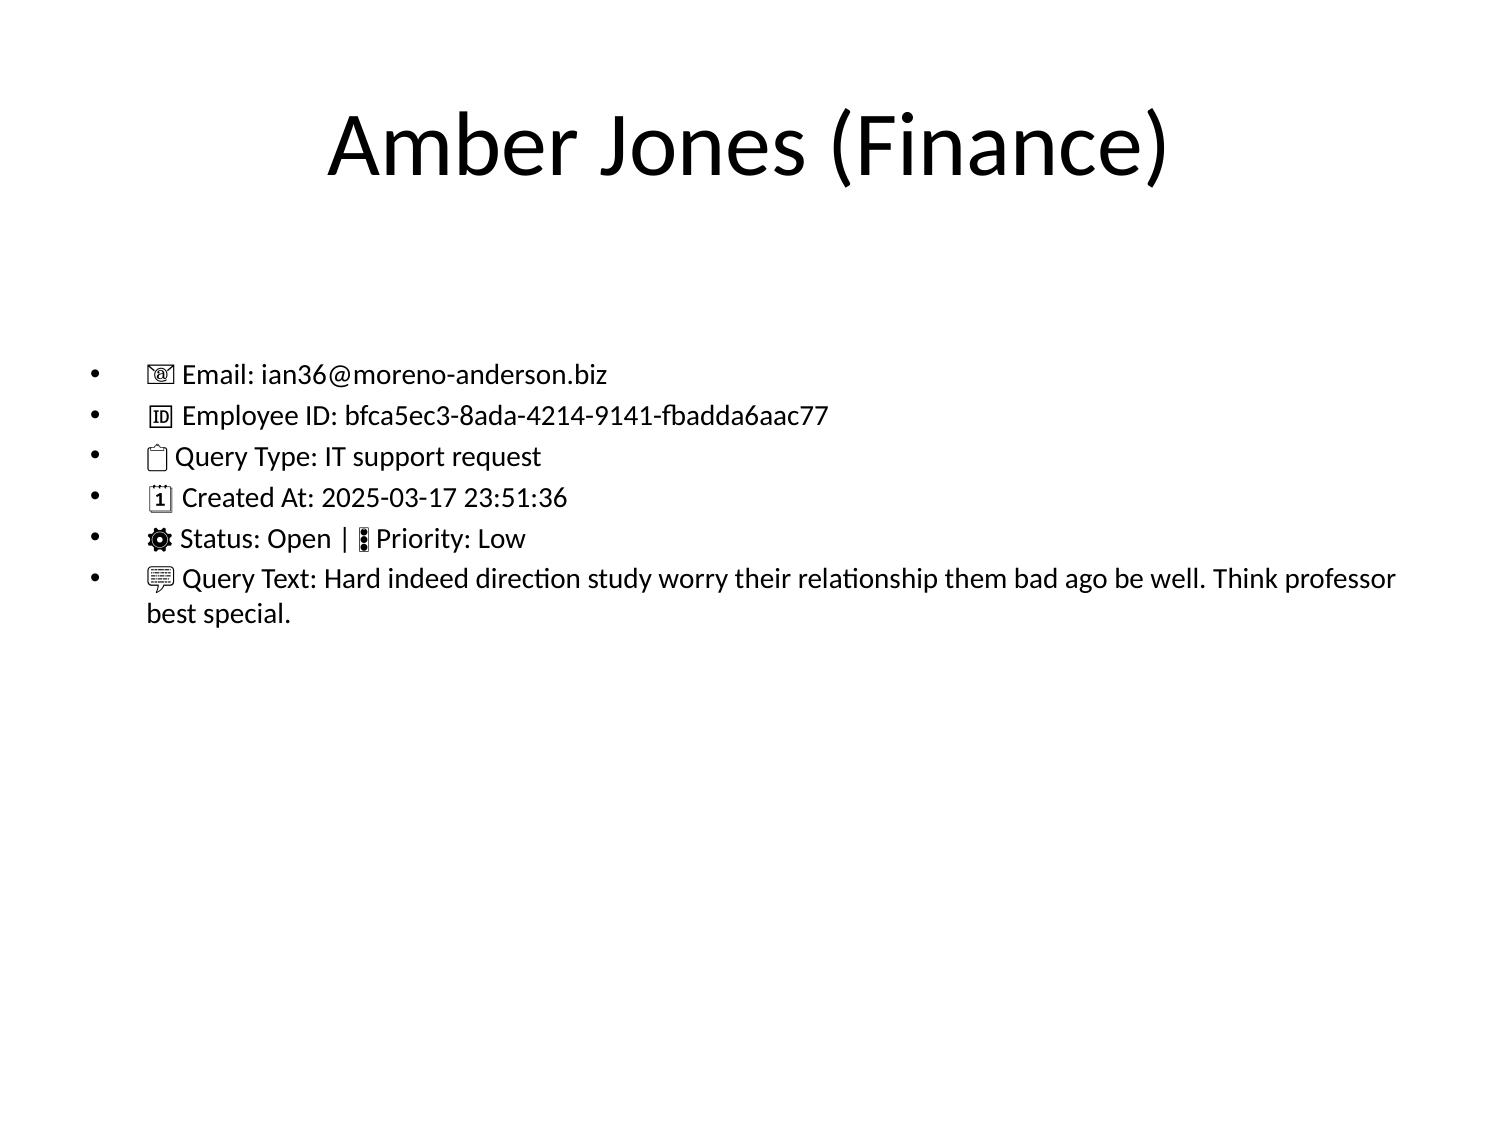

# Amber Jones (Finance)

📧 Email: ian36@moreno-anderson.biz
🆔 Employee ID: bfca5ec3-8ada-4214-9141-fbadda6aac77
📋 Query Type: IT support request
🗓 Created At: 2025-03-17 23:51:36
⚙ Status: Open | 🚦 Priority: Low
💬 Query Text: Hard indeed direction study worry their relationship them bad ago be well. Think professor best special.